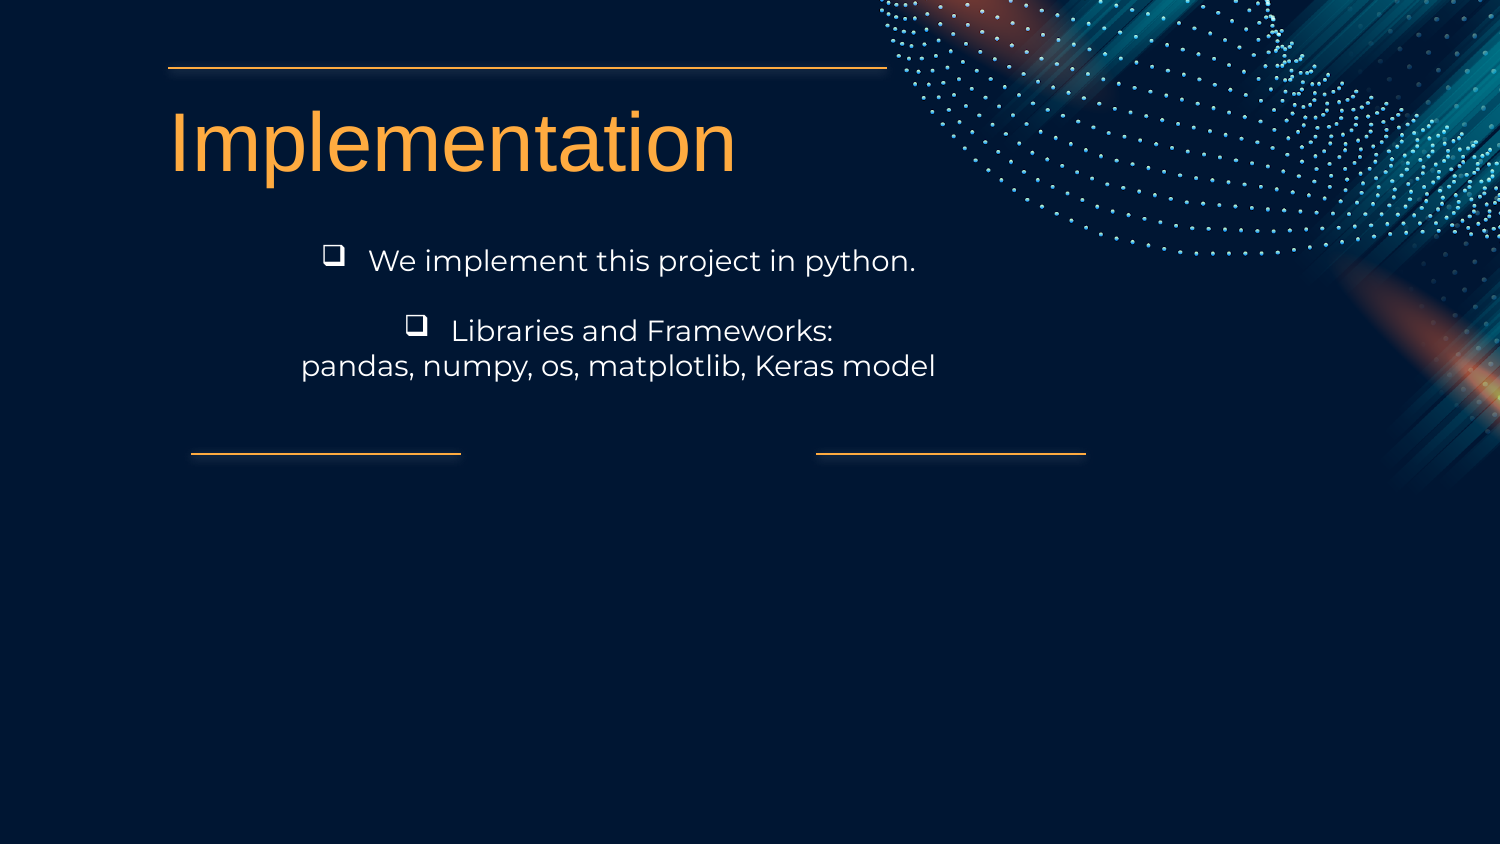

Implementation
We implement this project in python.

Libraries and Frameworks:
pandas, numpy, os, matplotlib, Keras model